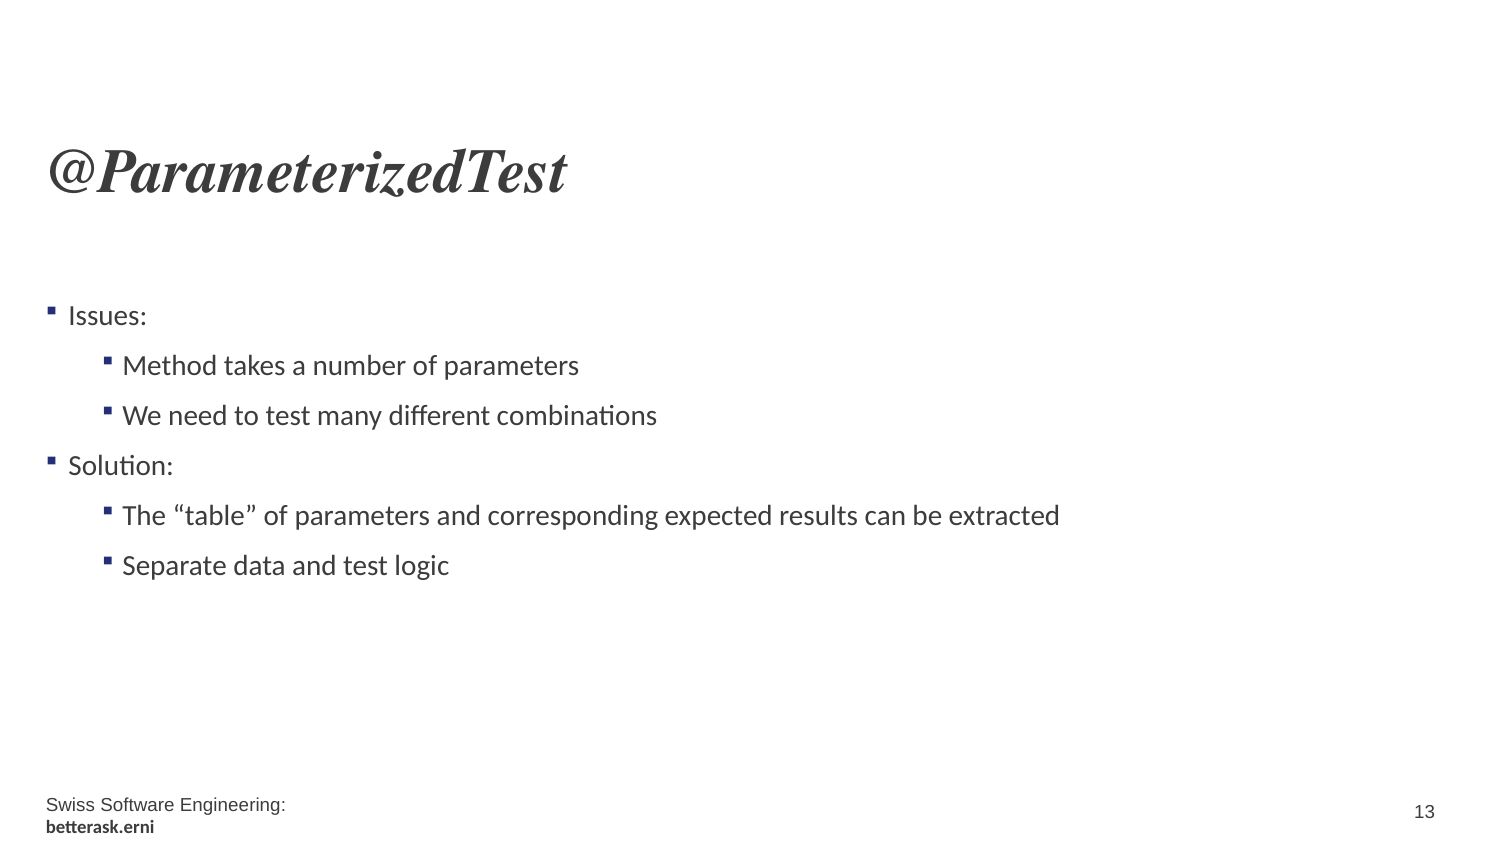

# @ParameterizedTest

Issues:
Method takes a number of parameters
We need to test many different combinations
Solution:
The “table” of parameters and corresponding expected results can be extracted
Separate data and test logic
13
Swiss Software Engineering: betterask.erni